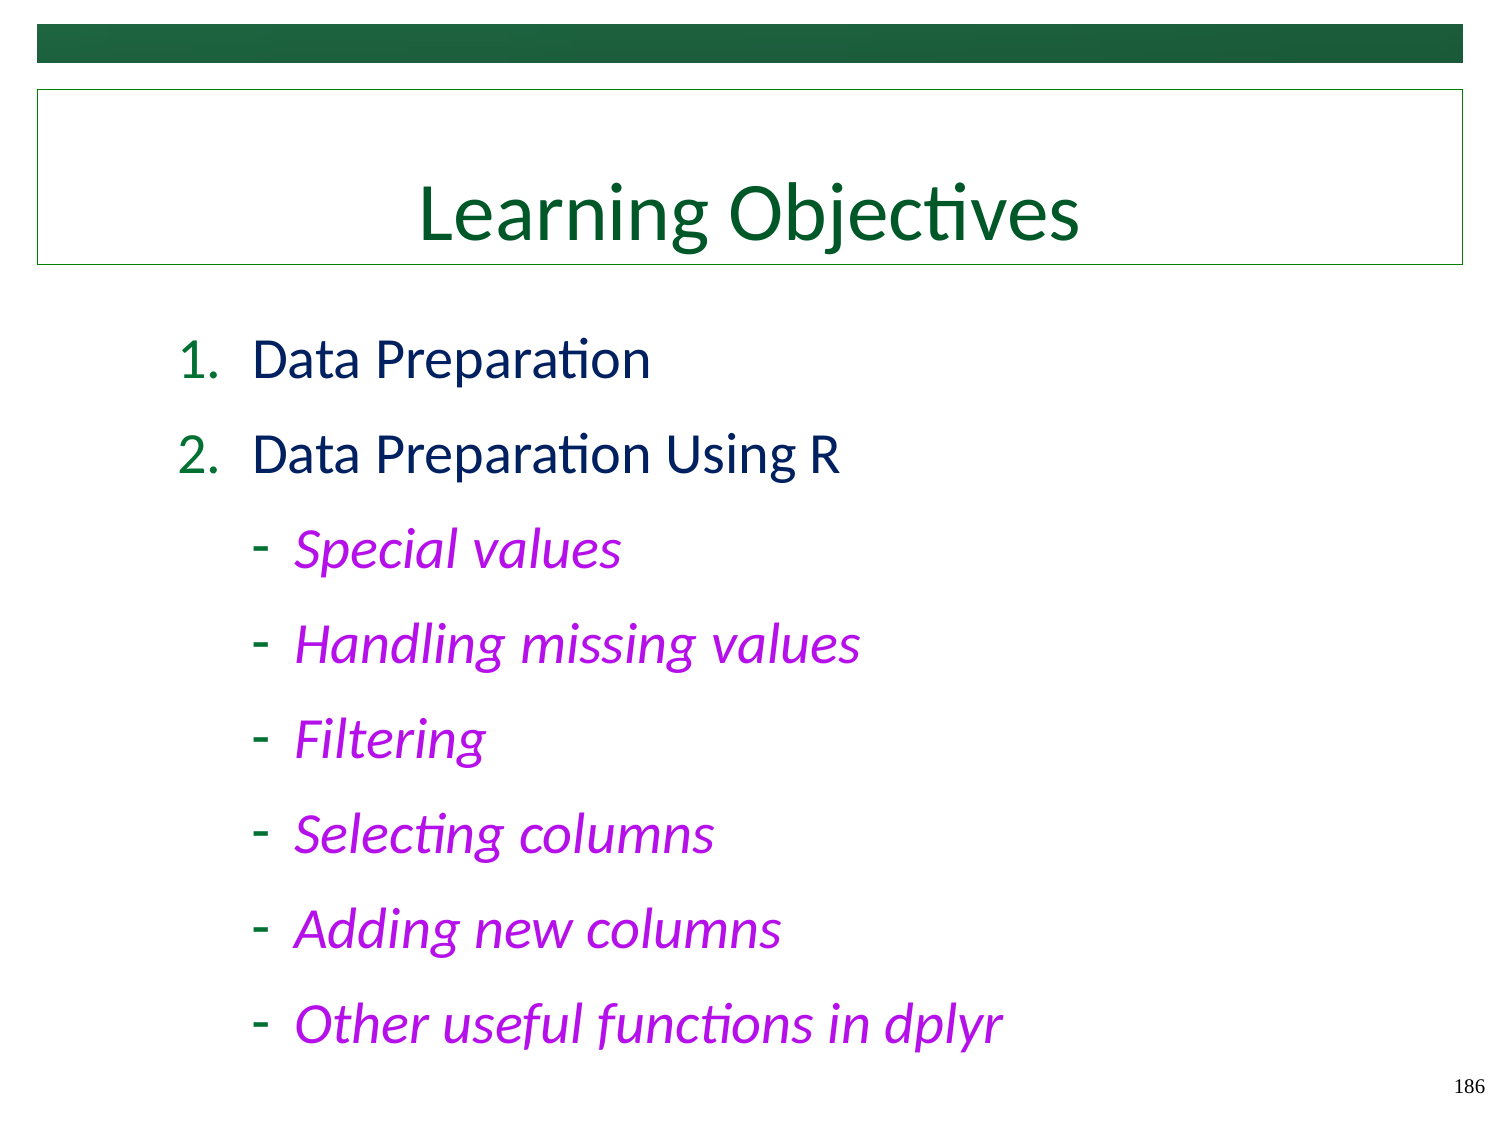

# Learning Objectives
Data Preparation
Data Preparation Using R
Special values
Handling missing values
Filtering
Selecting columns
Adding new columns
Other useful functions in dplyr

186